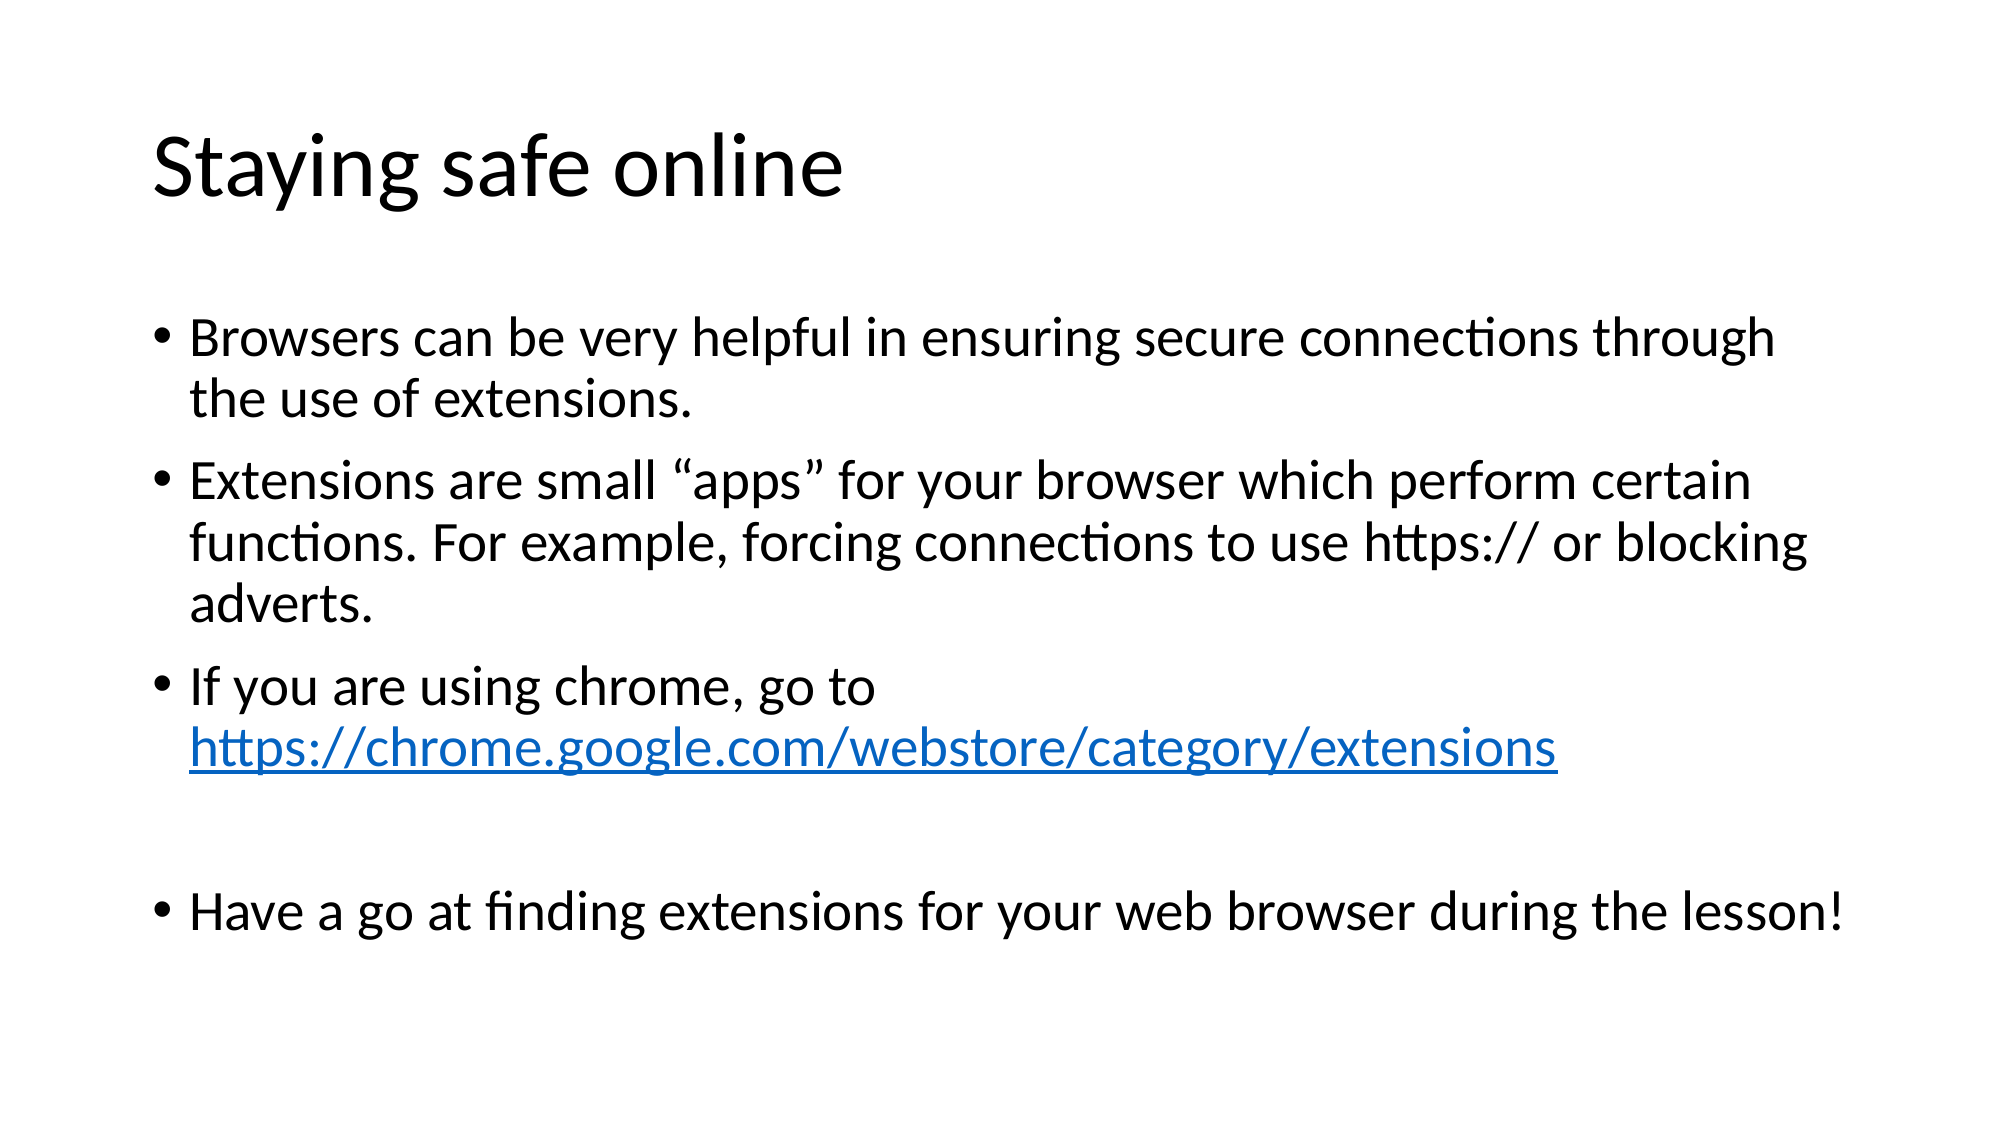

# Staying safe online
Browsers can be very helpful in ensuring secure connections through the use of extensions.
Extensions are small “apps” for your browser which perform certain functions. For example, forcing connections to use https:// or blocking adverts.
If you are using chrome, go to https://chrome.google.com/webstore/category/extensions

Have a go at finding extensions for your web browser during the lesson!